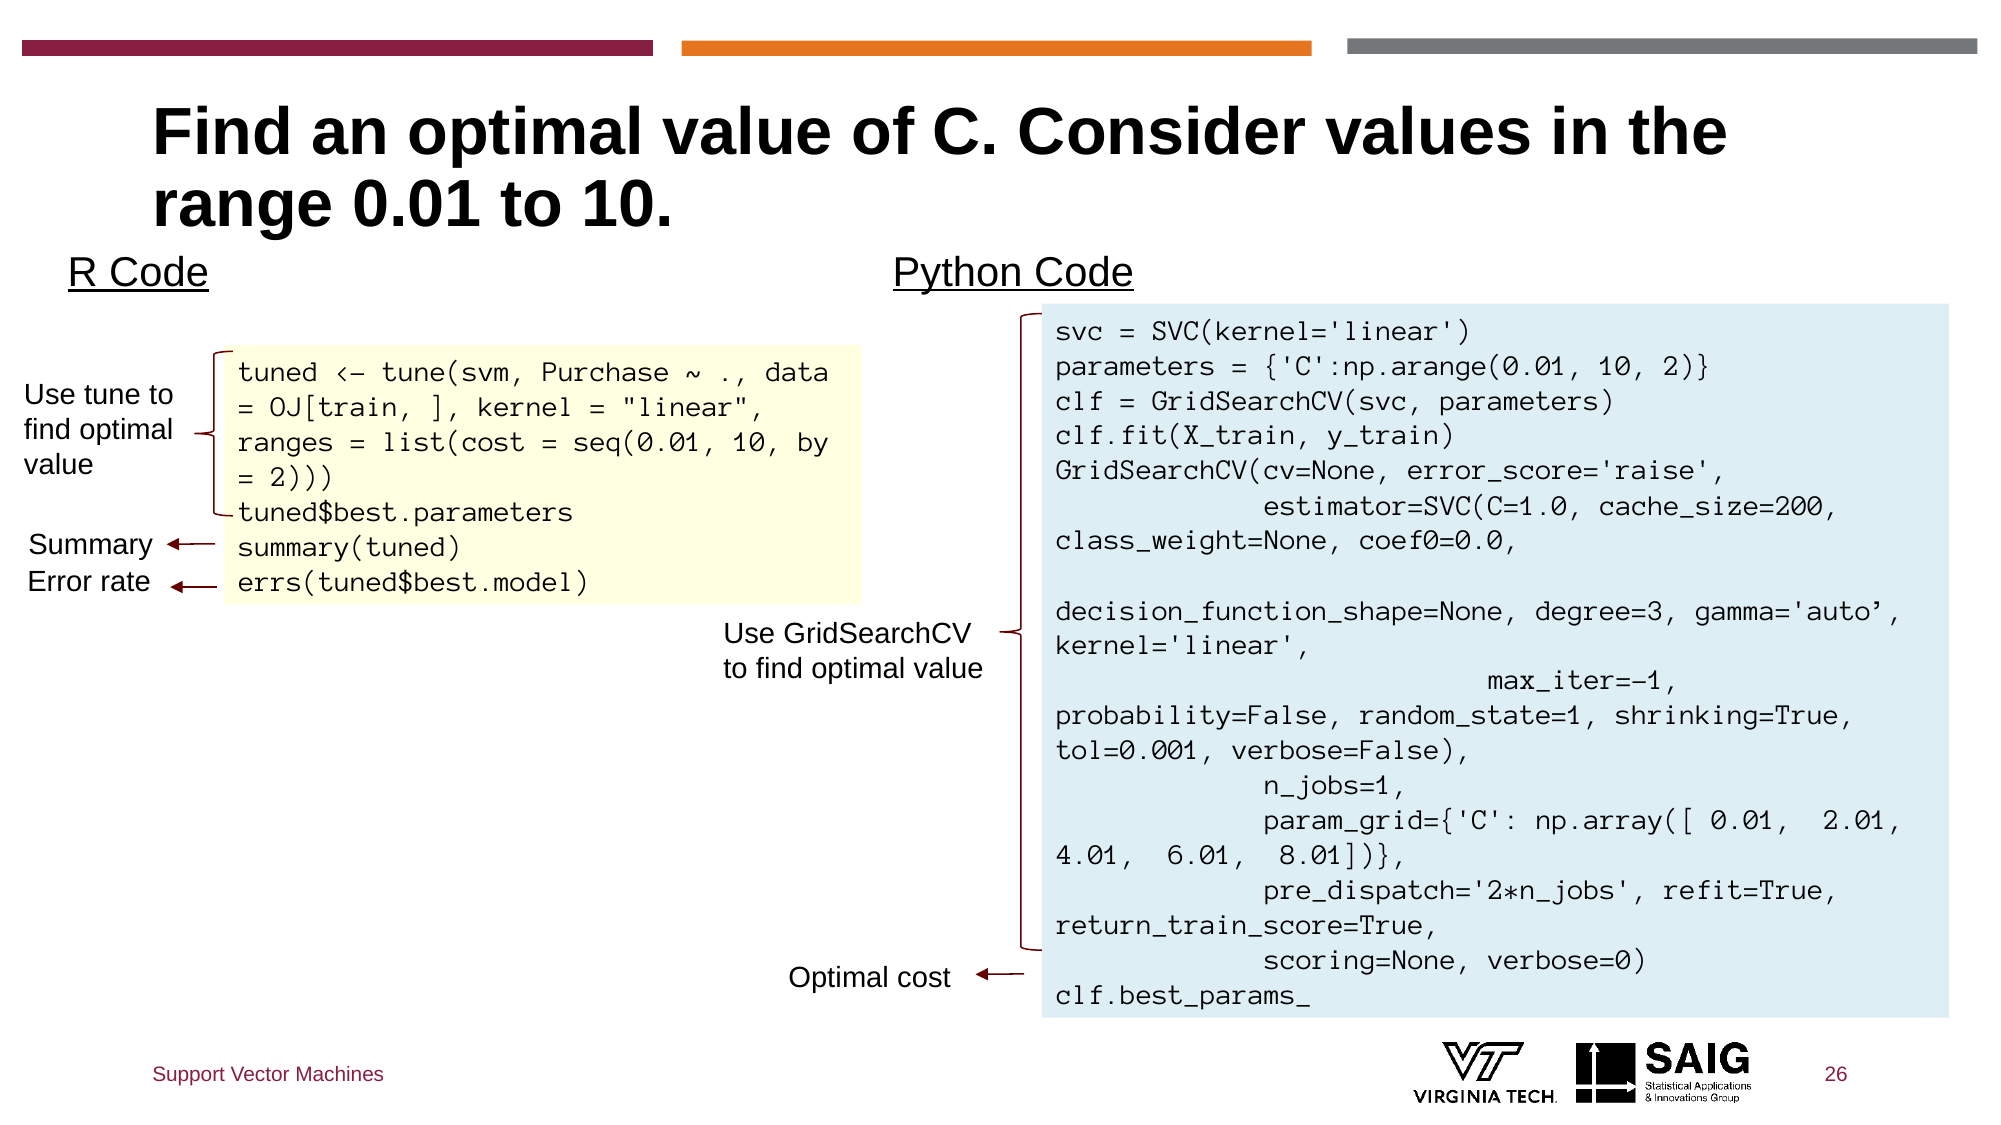

# Find an optimal value of C. Consider values in the range 0.01 to 10.
Python Code
R Code
svc = SVC(kernel='linear')
parameters = {'C':np.arange(0.01, 10, 2)}
clf = GridSearchCV(svc, parameters)
clf.fit(X_train, y_train)
GridSearchCV(cv=None, error_score='raise',
             estimator=SVC(C=1.0, cache_size=200, class_weight=None, coef0=0.0,
                           decision_function_shape=None, degree=3, gamma='auto’, kernel='linear',
                           max_iter=-1, probability=False, random_state=1, shrinking=True, tol=0.001, verbose=False),
             n_jobs=1,
             param_grid={'C': np.array([ 0.01,  2.01,  4.01,  6.01,  8.01])},
             pre_dispatch='2*n_jobs', refit=True, return_train_score=True,
             scoring=None, verbose=0)
clf.best_params_

tuned <- tune(svm, Purchase ~ ., data = OJ[train, ], kernel = "linear", ranges = list(cost = seq(0.01, 10, by = 2)))
tuned$best.parameters
summary(tuned)
errs(tuned$best.model)

Use tune to
find optimal value
Summary
Error rate
Use GridSearchCV  to find optimal value
Optimal cost
Support Vector Machines
26